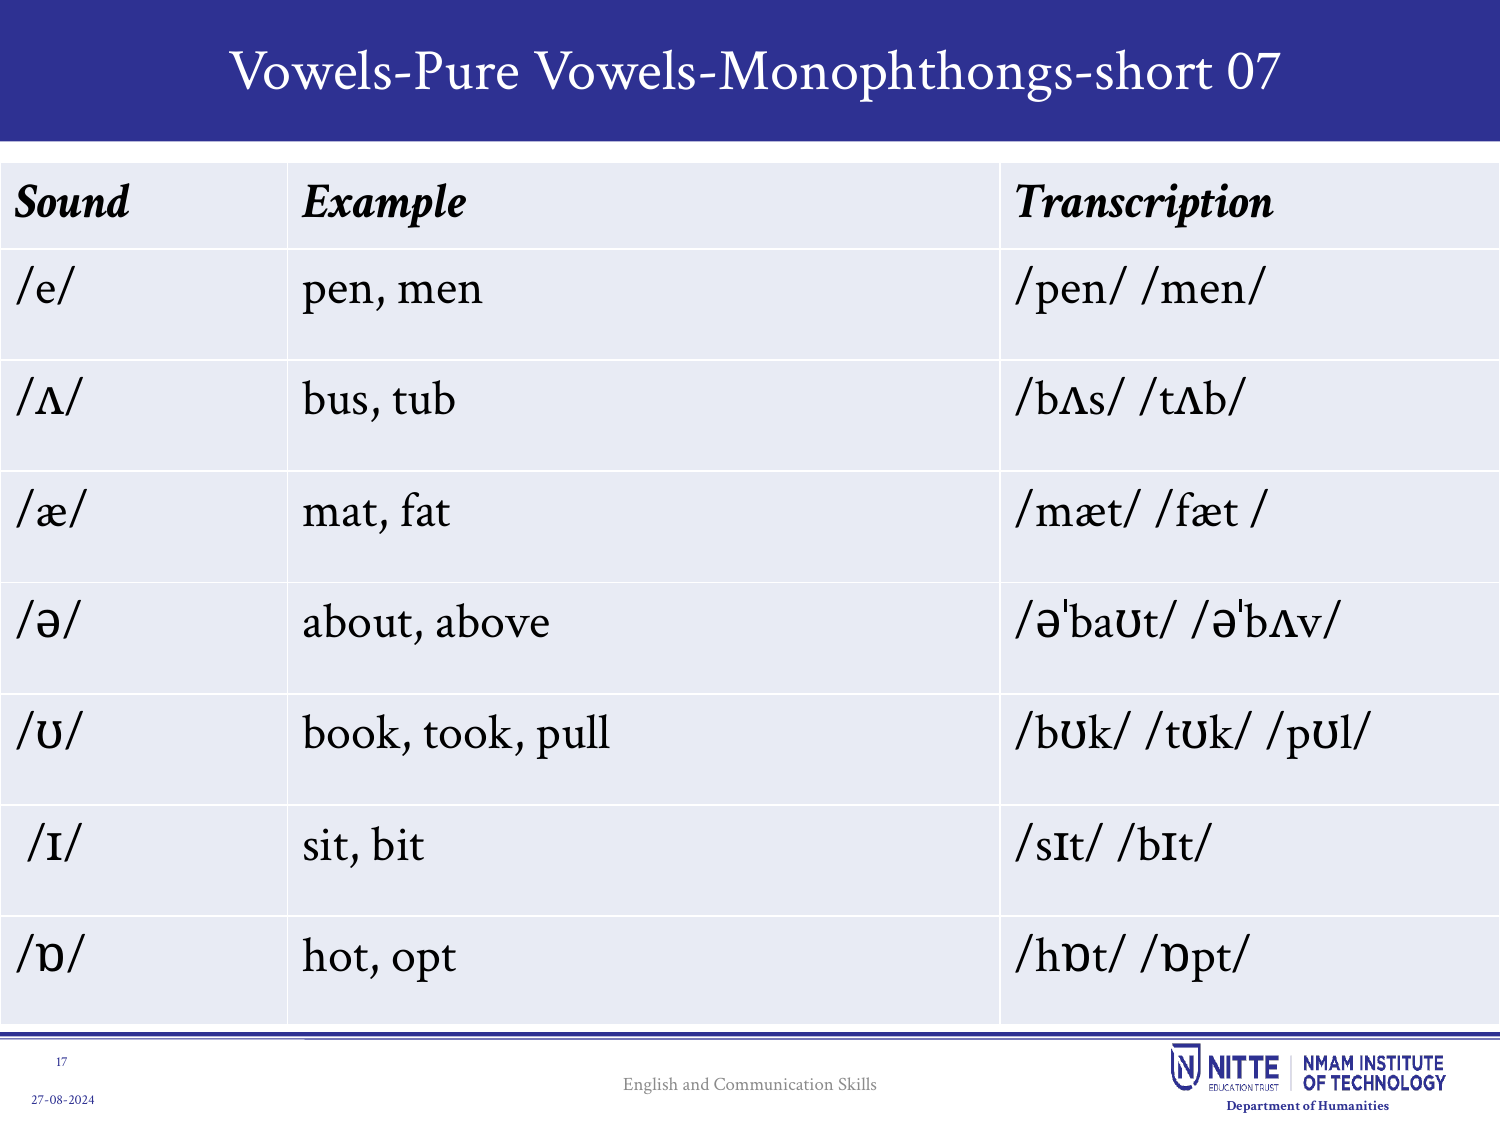

# Vowels-Pure Vowels-Monophthongs-short 07
| Sound | Example | Transcription |
| --- | --- | --- |
| /e/ | pen, men | /pen/ /men/ |
| /ʌ/ | bus, tub | /bʌs/ /tʌb/ |
| /æ/ | mat, fat | /mæt/ /fæt / |
| /ə/ | about, above | /əˈbaʊt/ /əˈbʌv/ |
| /ʊ/ | book, took, pull | /bʊk/ /tʊk/ /pʊl/ |
| /ɪ/ | sit, bit | /sɪt/ /bɪt/ |
| /ɒ/ | hot, opt | /hɒt/ /ɒpt/ |
English and Communication Skills